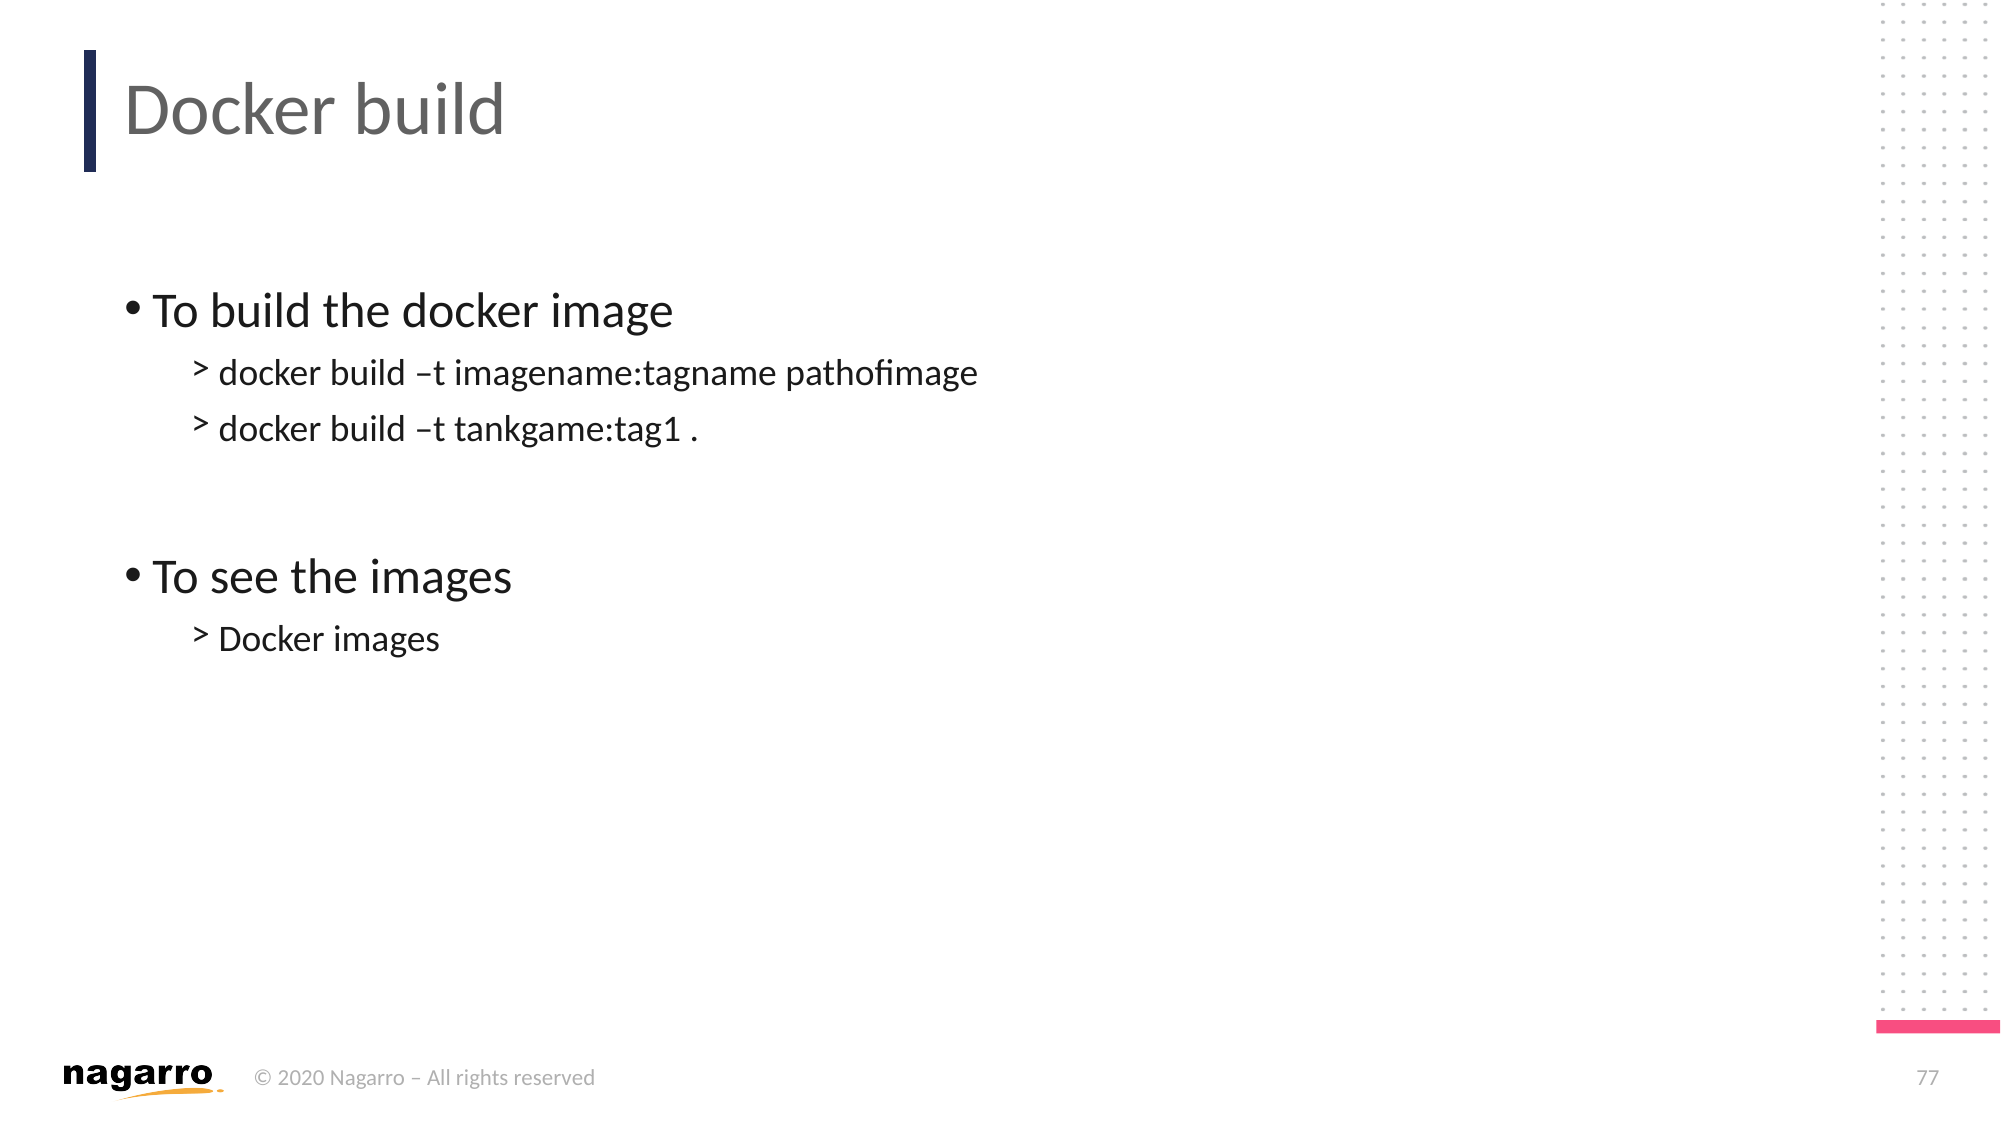

# Docker build
To build the docker image
docker build –t imagename:tagname pathofimage
docker build –t tankgame:tag1 .

To see the images
Docker images